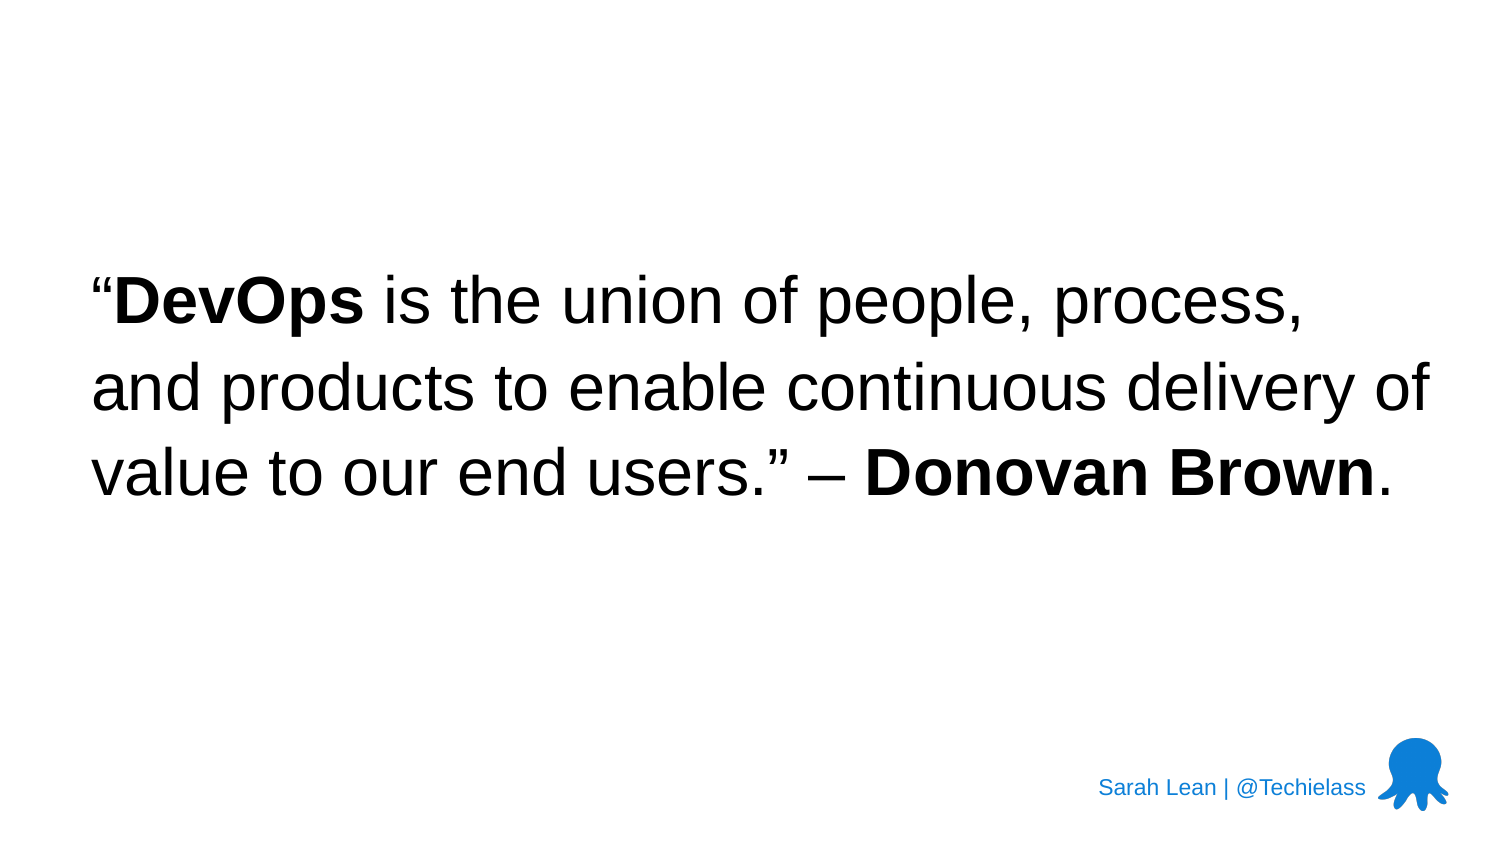

#

“DevOps is the union of people, process, and products to enable continuous delivery of value to our end users.” – Donovan Brown.